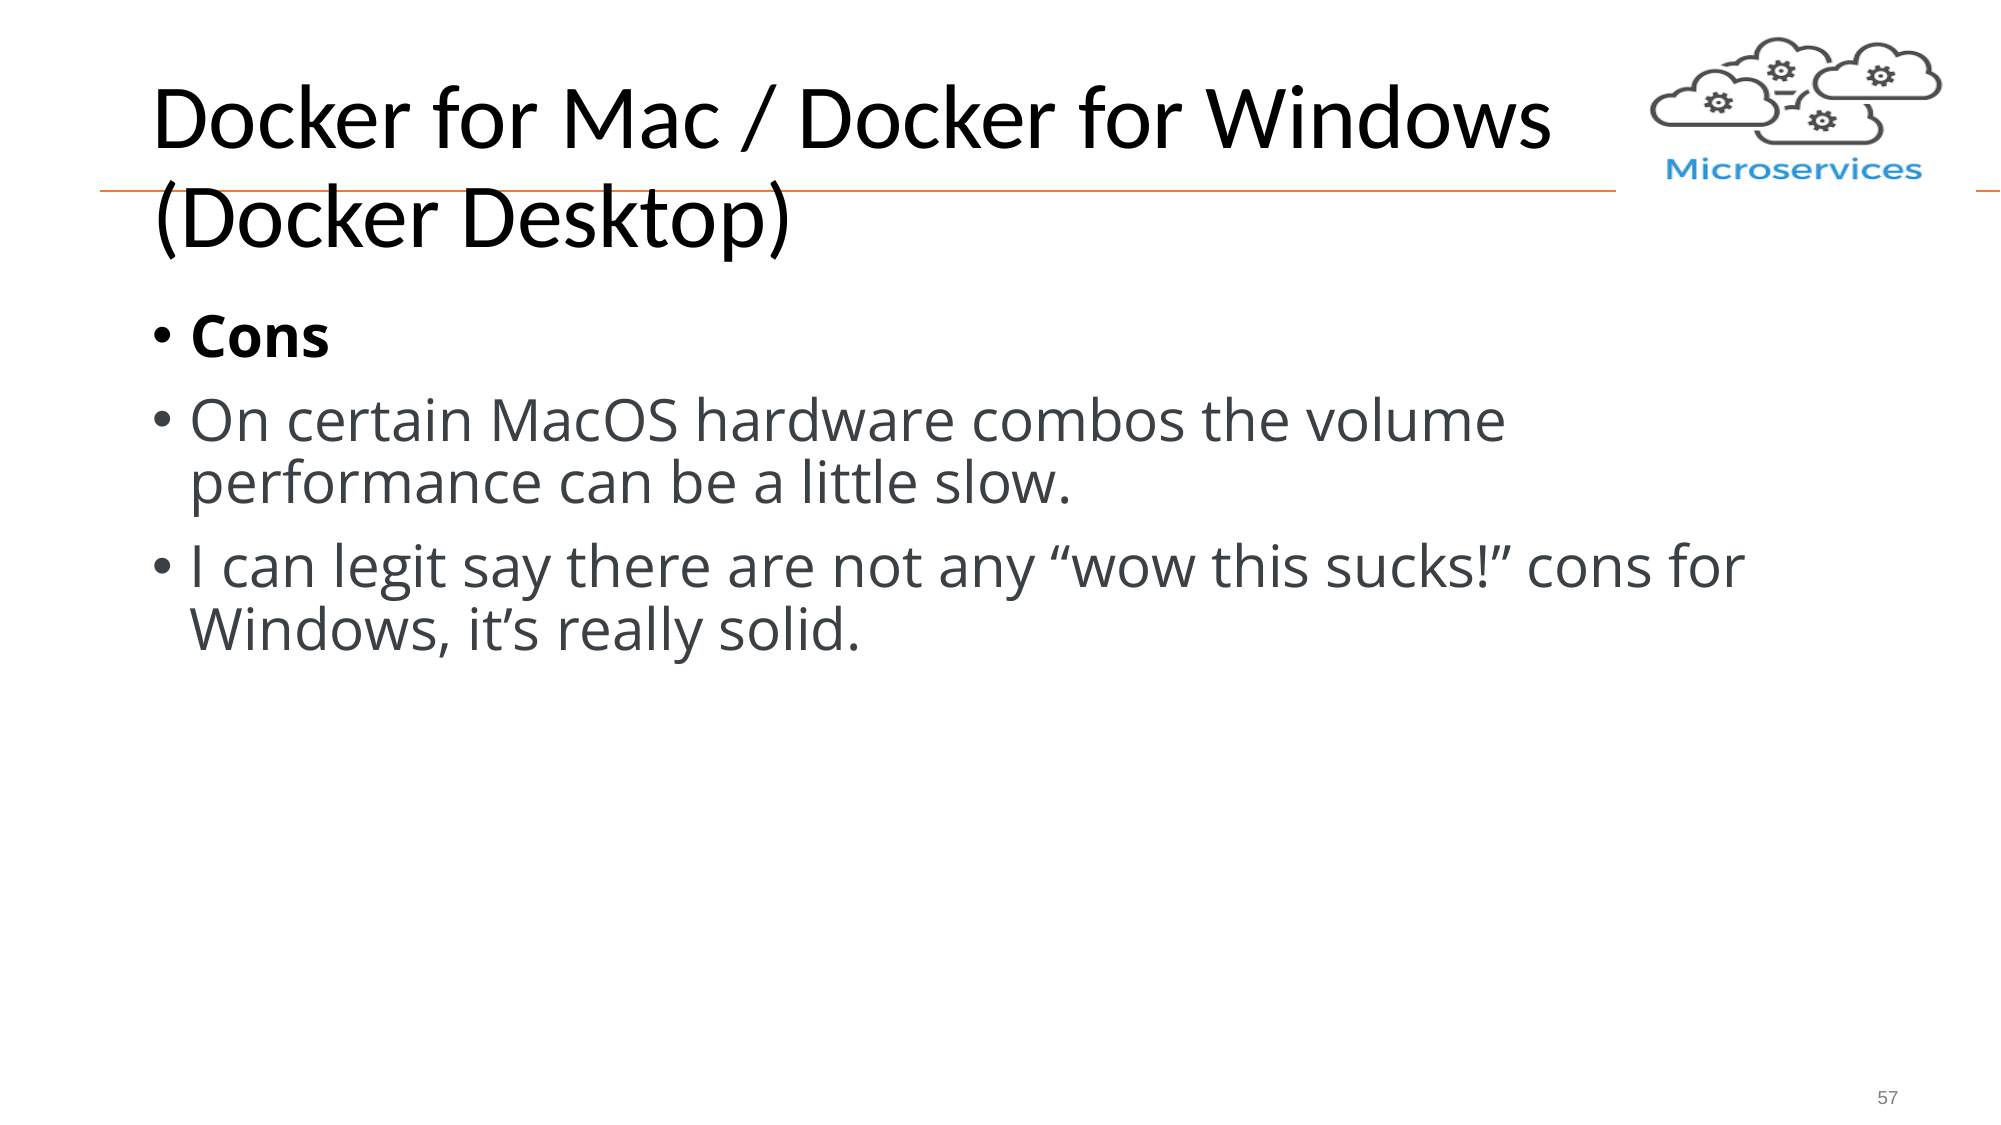

# Docker for Mac / Docker for Windows (Docker Desktop)
Cons
On certain MacOS hardware combos the volume performance can be a little slow.
I can legit say there are not any “wow this sucks!” cons for Windows, it’s really solid.